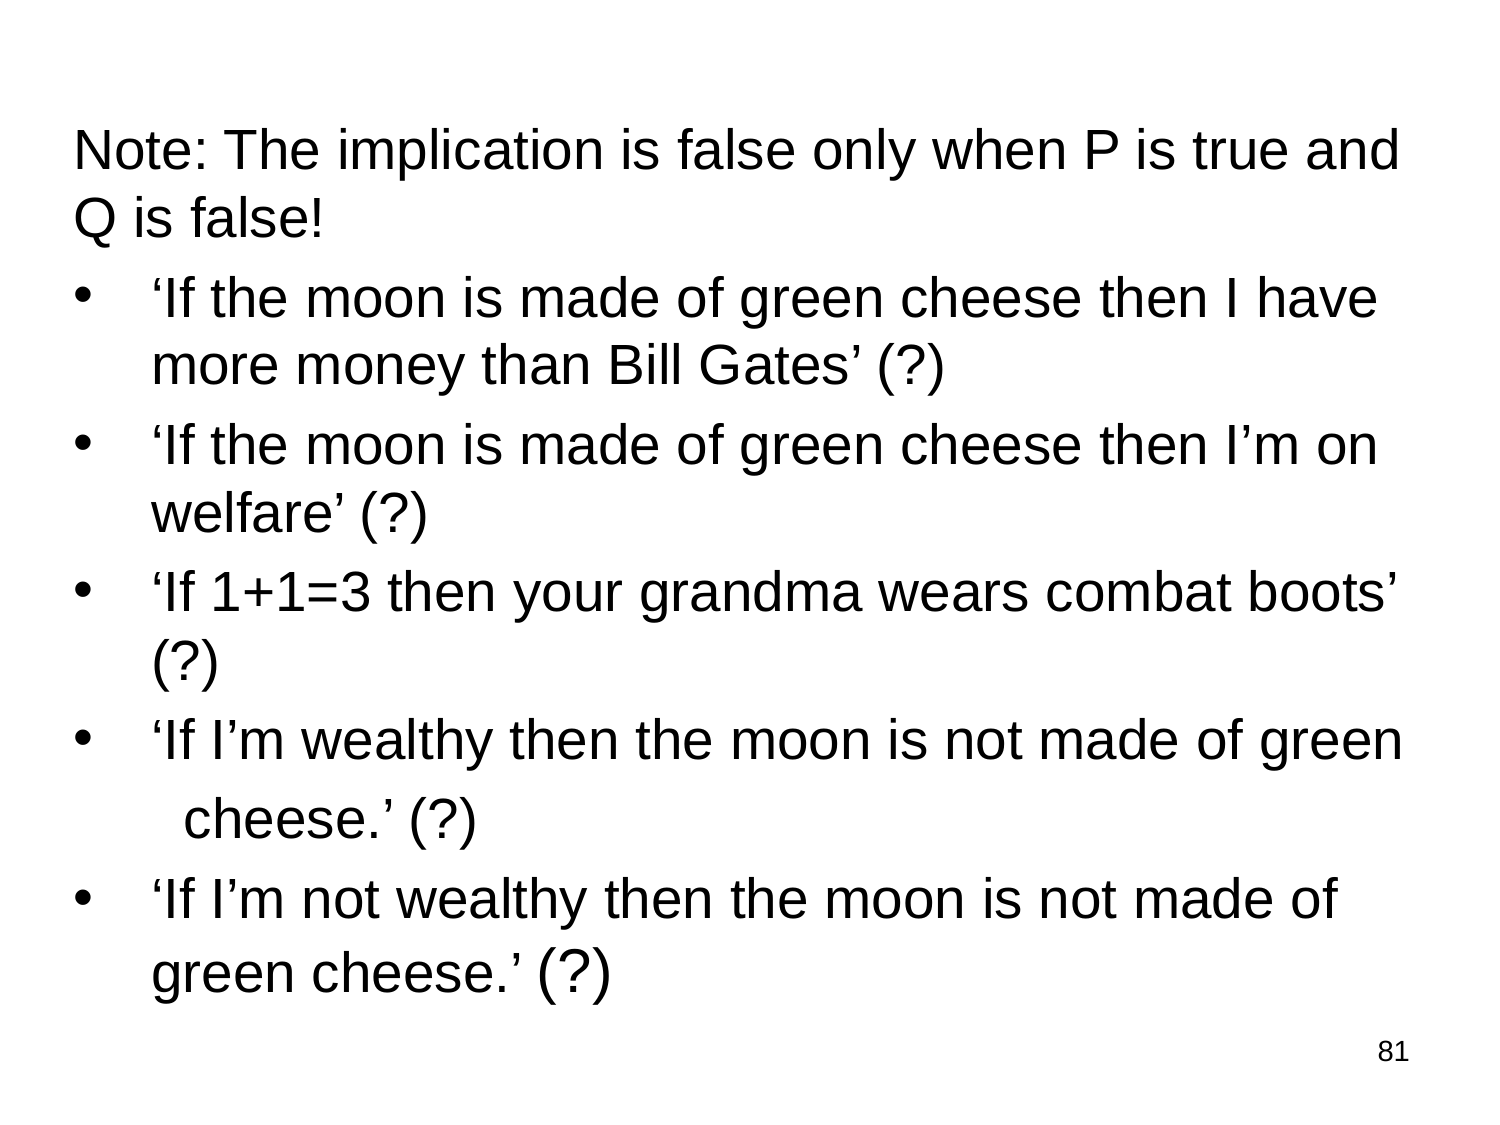

Note: The implication is false only when P is true and Q is false!
‘If the moon is made of green cheese then I have more money than Bill Gates’ (?)
‘If the moon is made of green cheese then I’m on welfare’ (?)
‘If 1+1=3 then your grandma wears combat boots’ (?)
‘If I’m wealthy then the moon is not made of green
       cheese.’ (?)
‘If I’m not wealthy then the moon is not made of green cheese.’ (?)
81